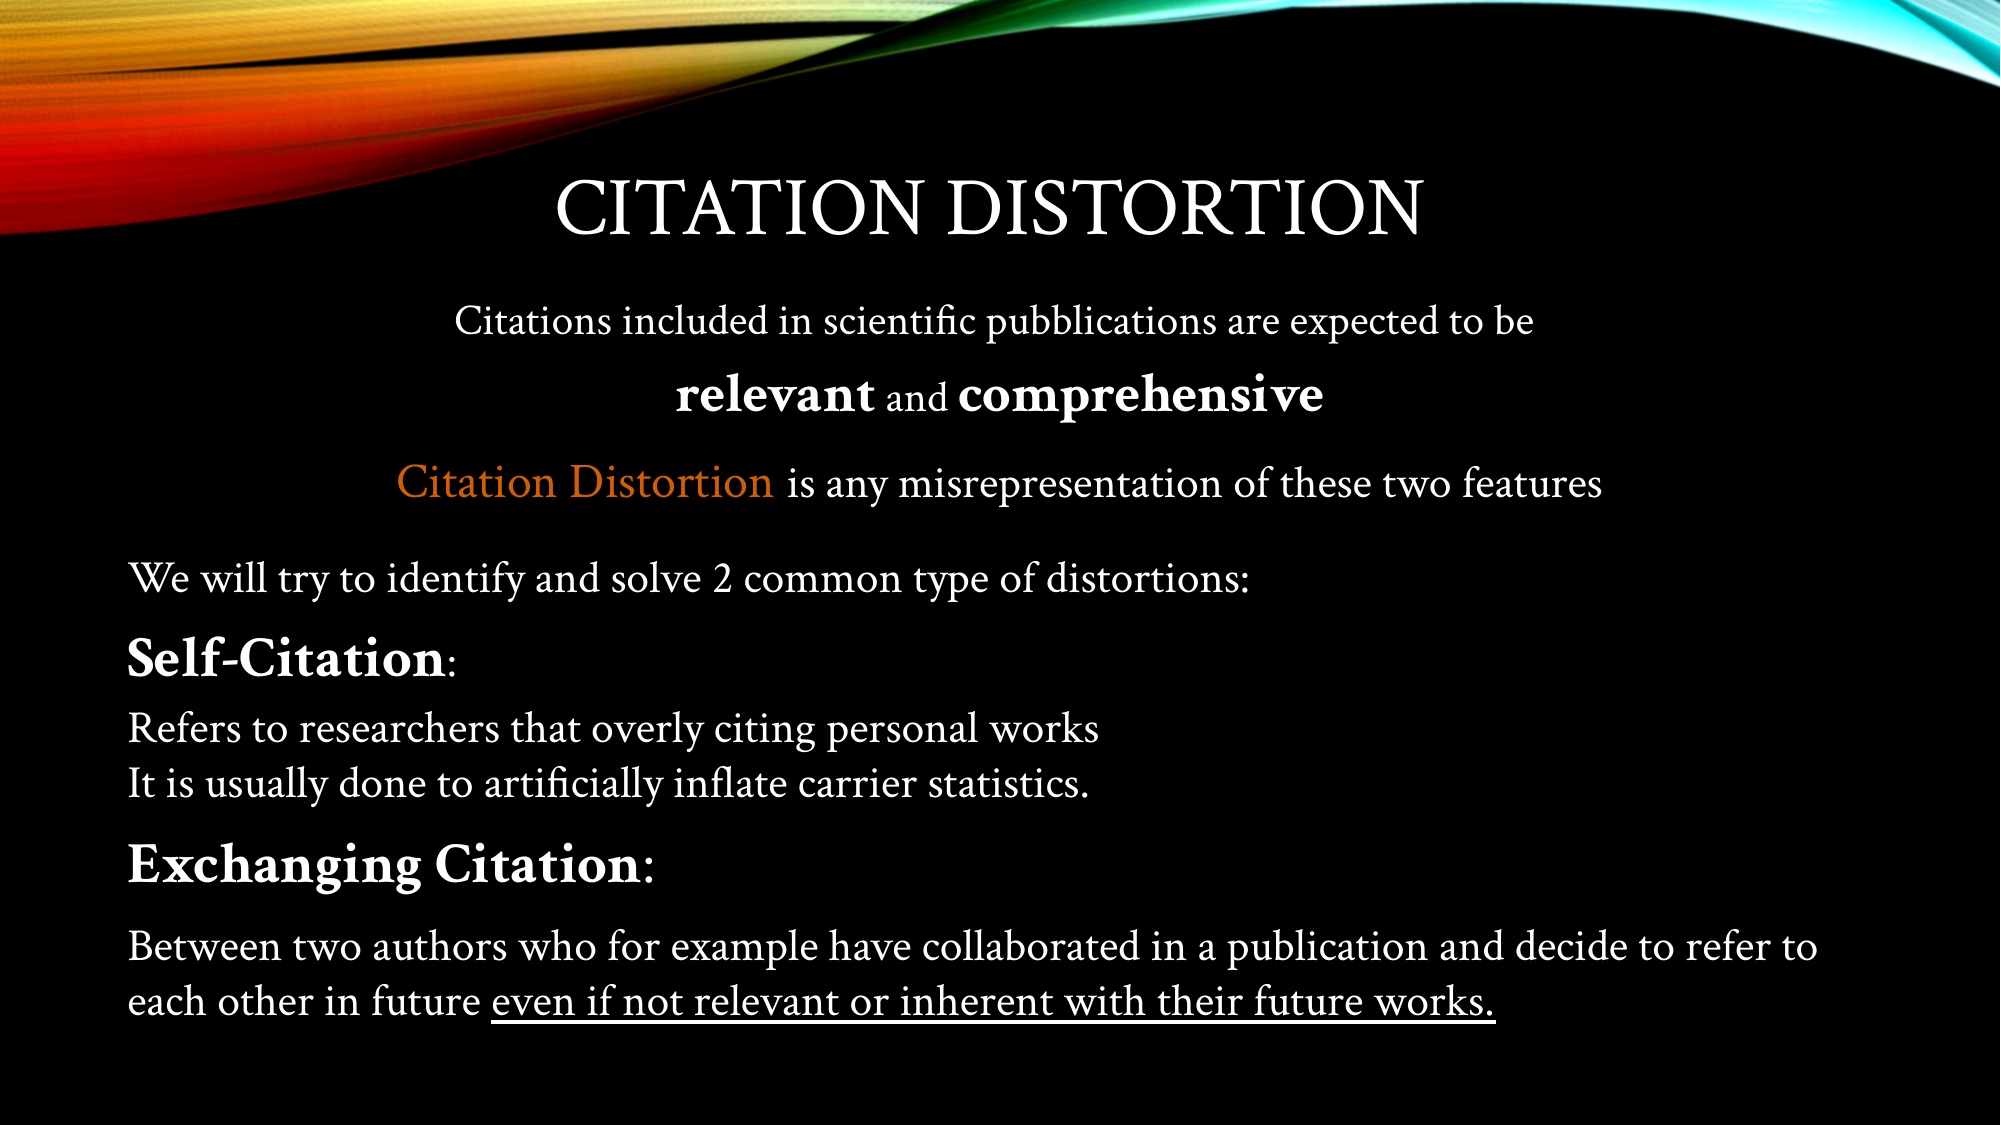

# citation distortion
Citations included in scientific pubblications are expected to be
relevant and comprehensive

Citation Distortion is any misrepresentation of these two features
We will try to identify and solve 2 common type of distortions:
Self-Citation:
Refers to researchers that overly citing personal works
It is usually done to artificially inflate carrier statistics.
Exchanging Citation:
Between two authors who for example have collaborated in a publication and decide to refer to each other in future even if not relevant or inherent with their future works.